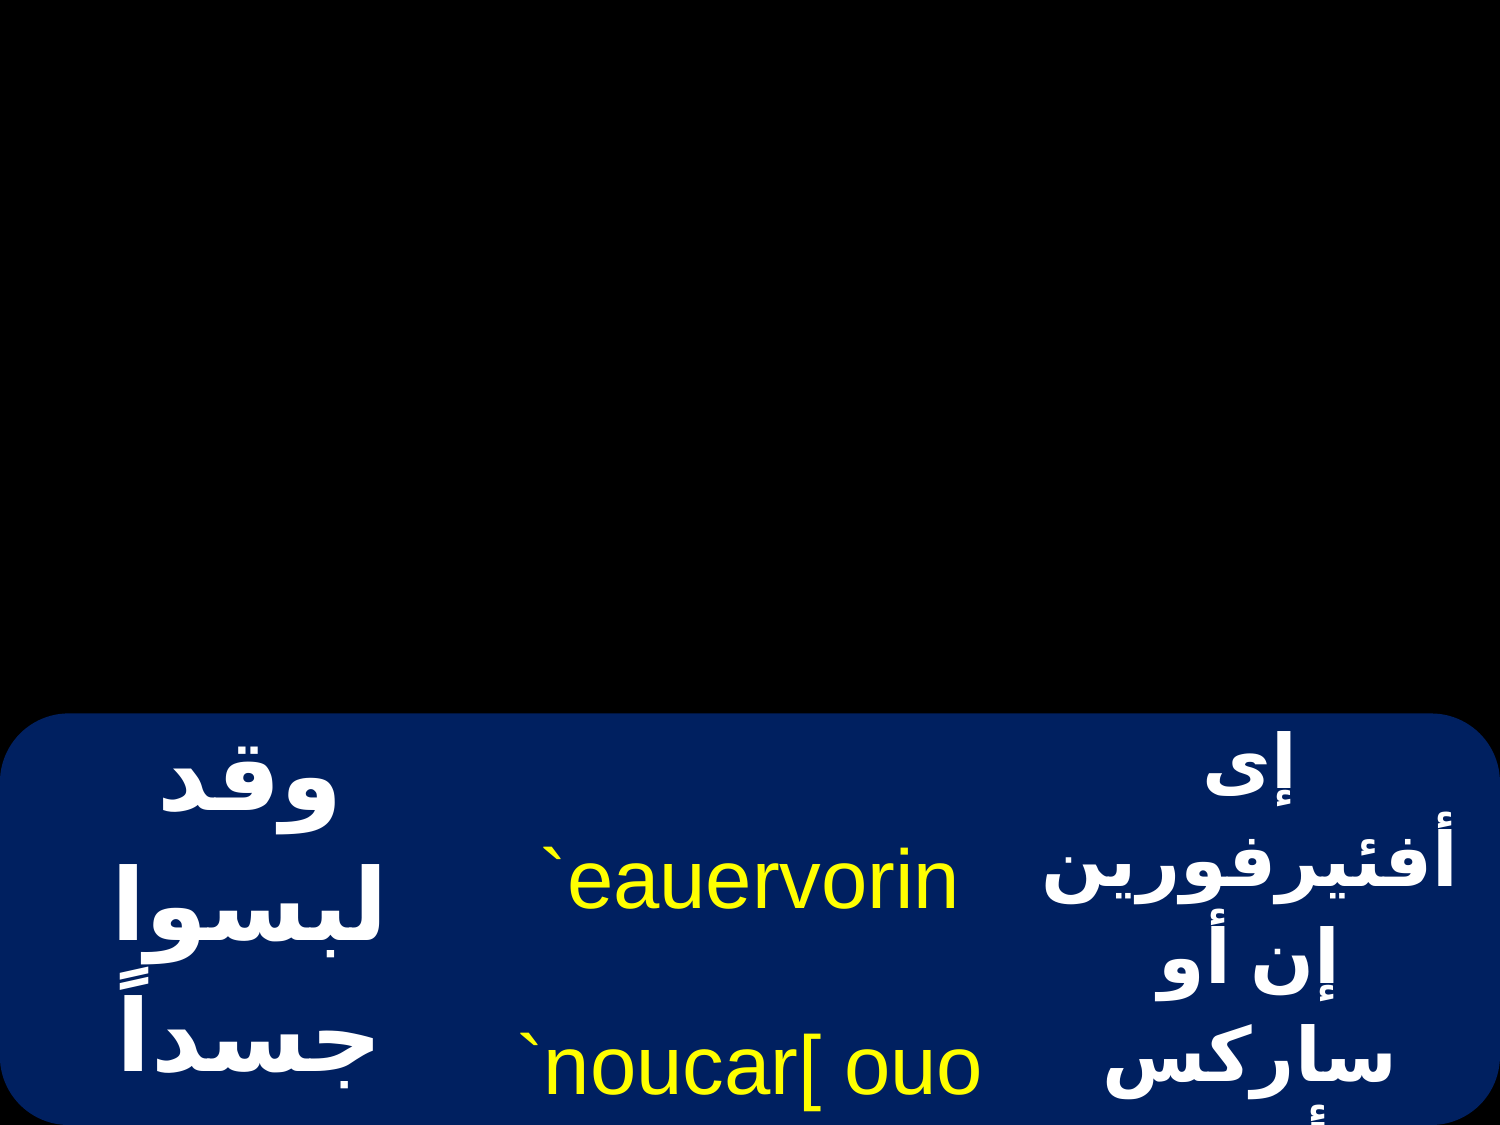

| وقد لبسوا جسداً وسكنوا في هذا العالم | `eauervorin `noucar[ ouo\ au]wpi 'en paikocmoc | إى أفئيرفورين إن أو ساركس أووه أفشوبى خين باى كوزموس |
| --- | --- | --- |